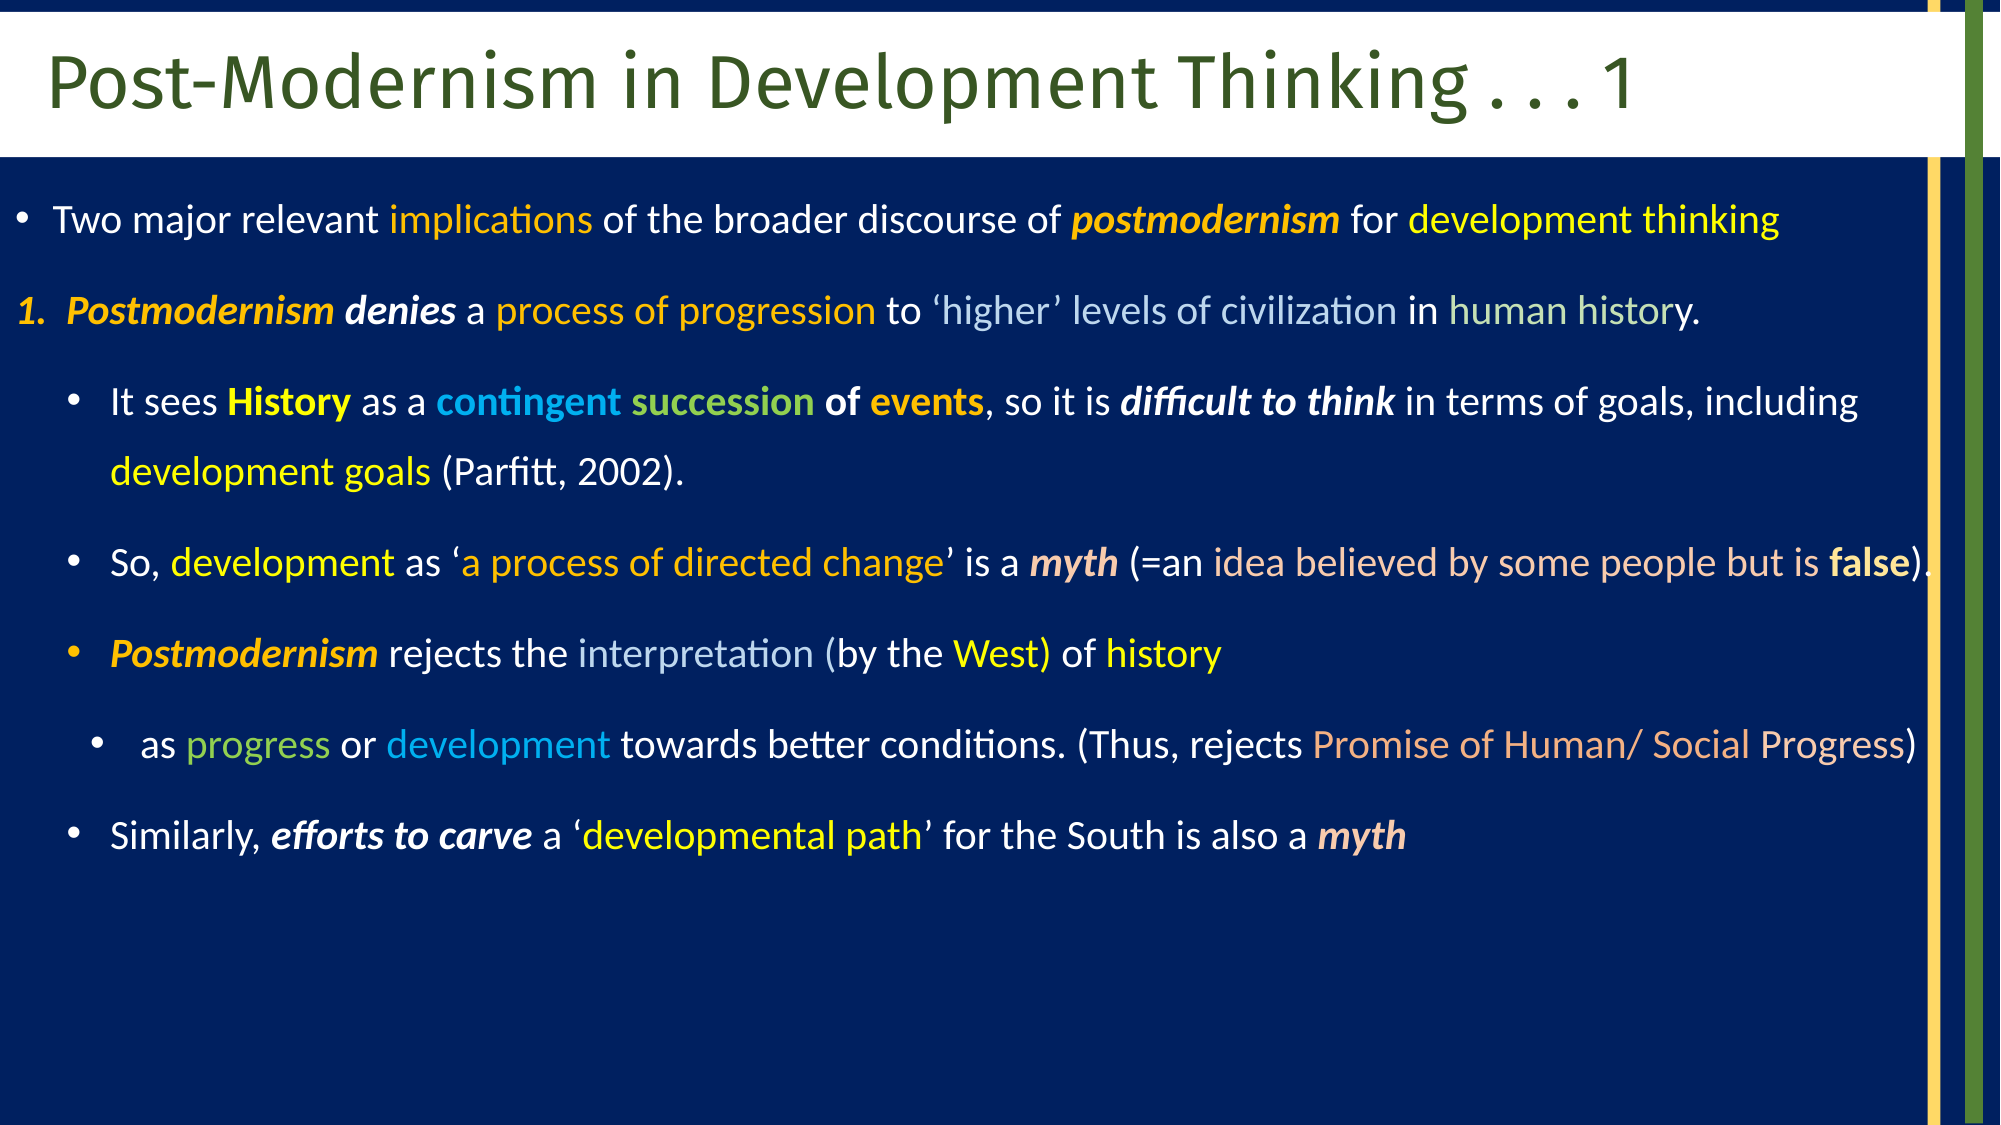

# Post-Modernism in Development Thinking . . . 1
Two major relevant implications of the broader discourse of postmodernism for development thinking
Postmodernism denies a process of progression to ‘higher’ levels of civilization in human history.
It sees History as a contingent succession of events, so it is difficult to think in terms of goals, including development goals (Parfitt, 2002).
So, development as ‘a process of directed change’ is a myth (=an idea believed by some people but is false).
Postmodernism rejects the interpretation (by the West) of history
as progress or development towards better conditions. (Thus, rejects Promise of Human/ Social Progress)
Similarly, efforts to carve a ‘developmental path’ for the South is also a myth